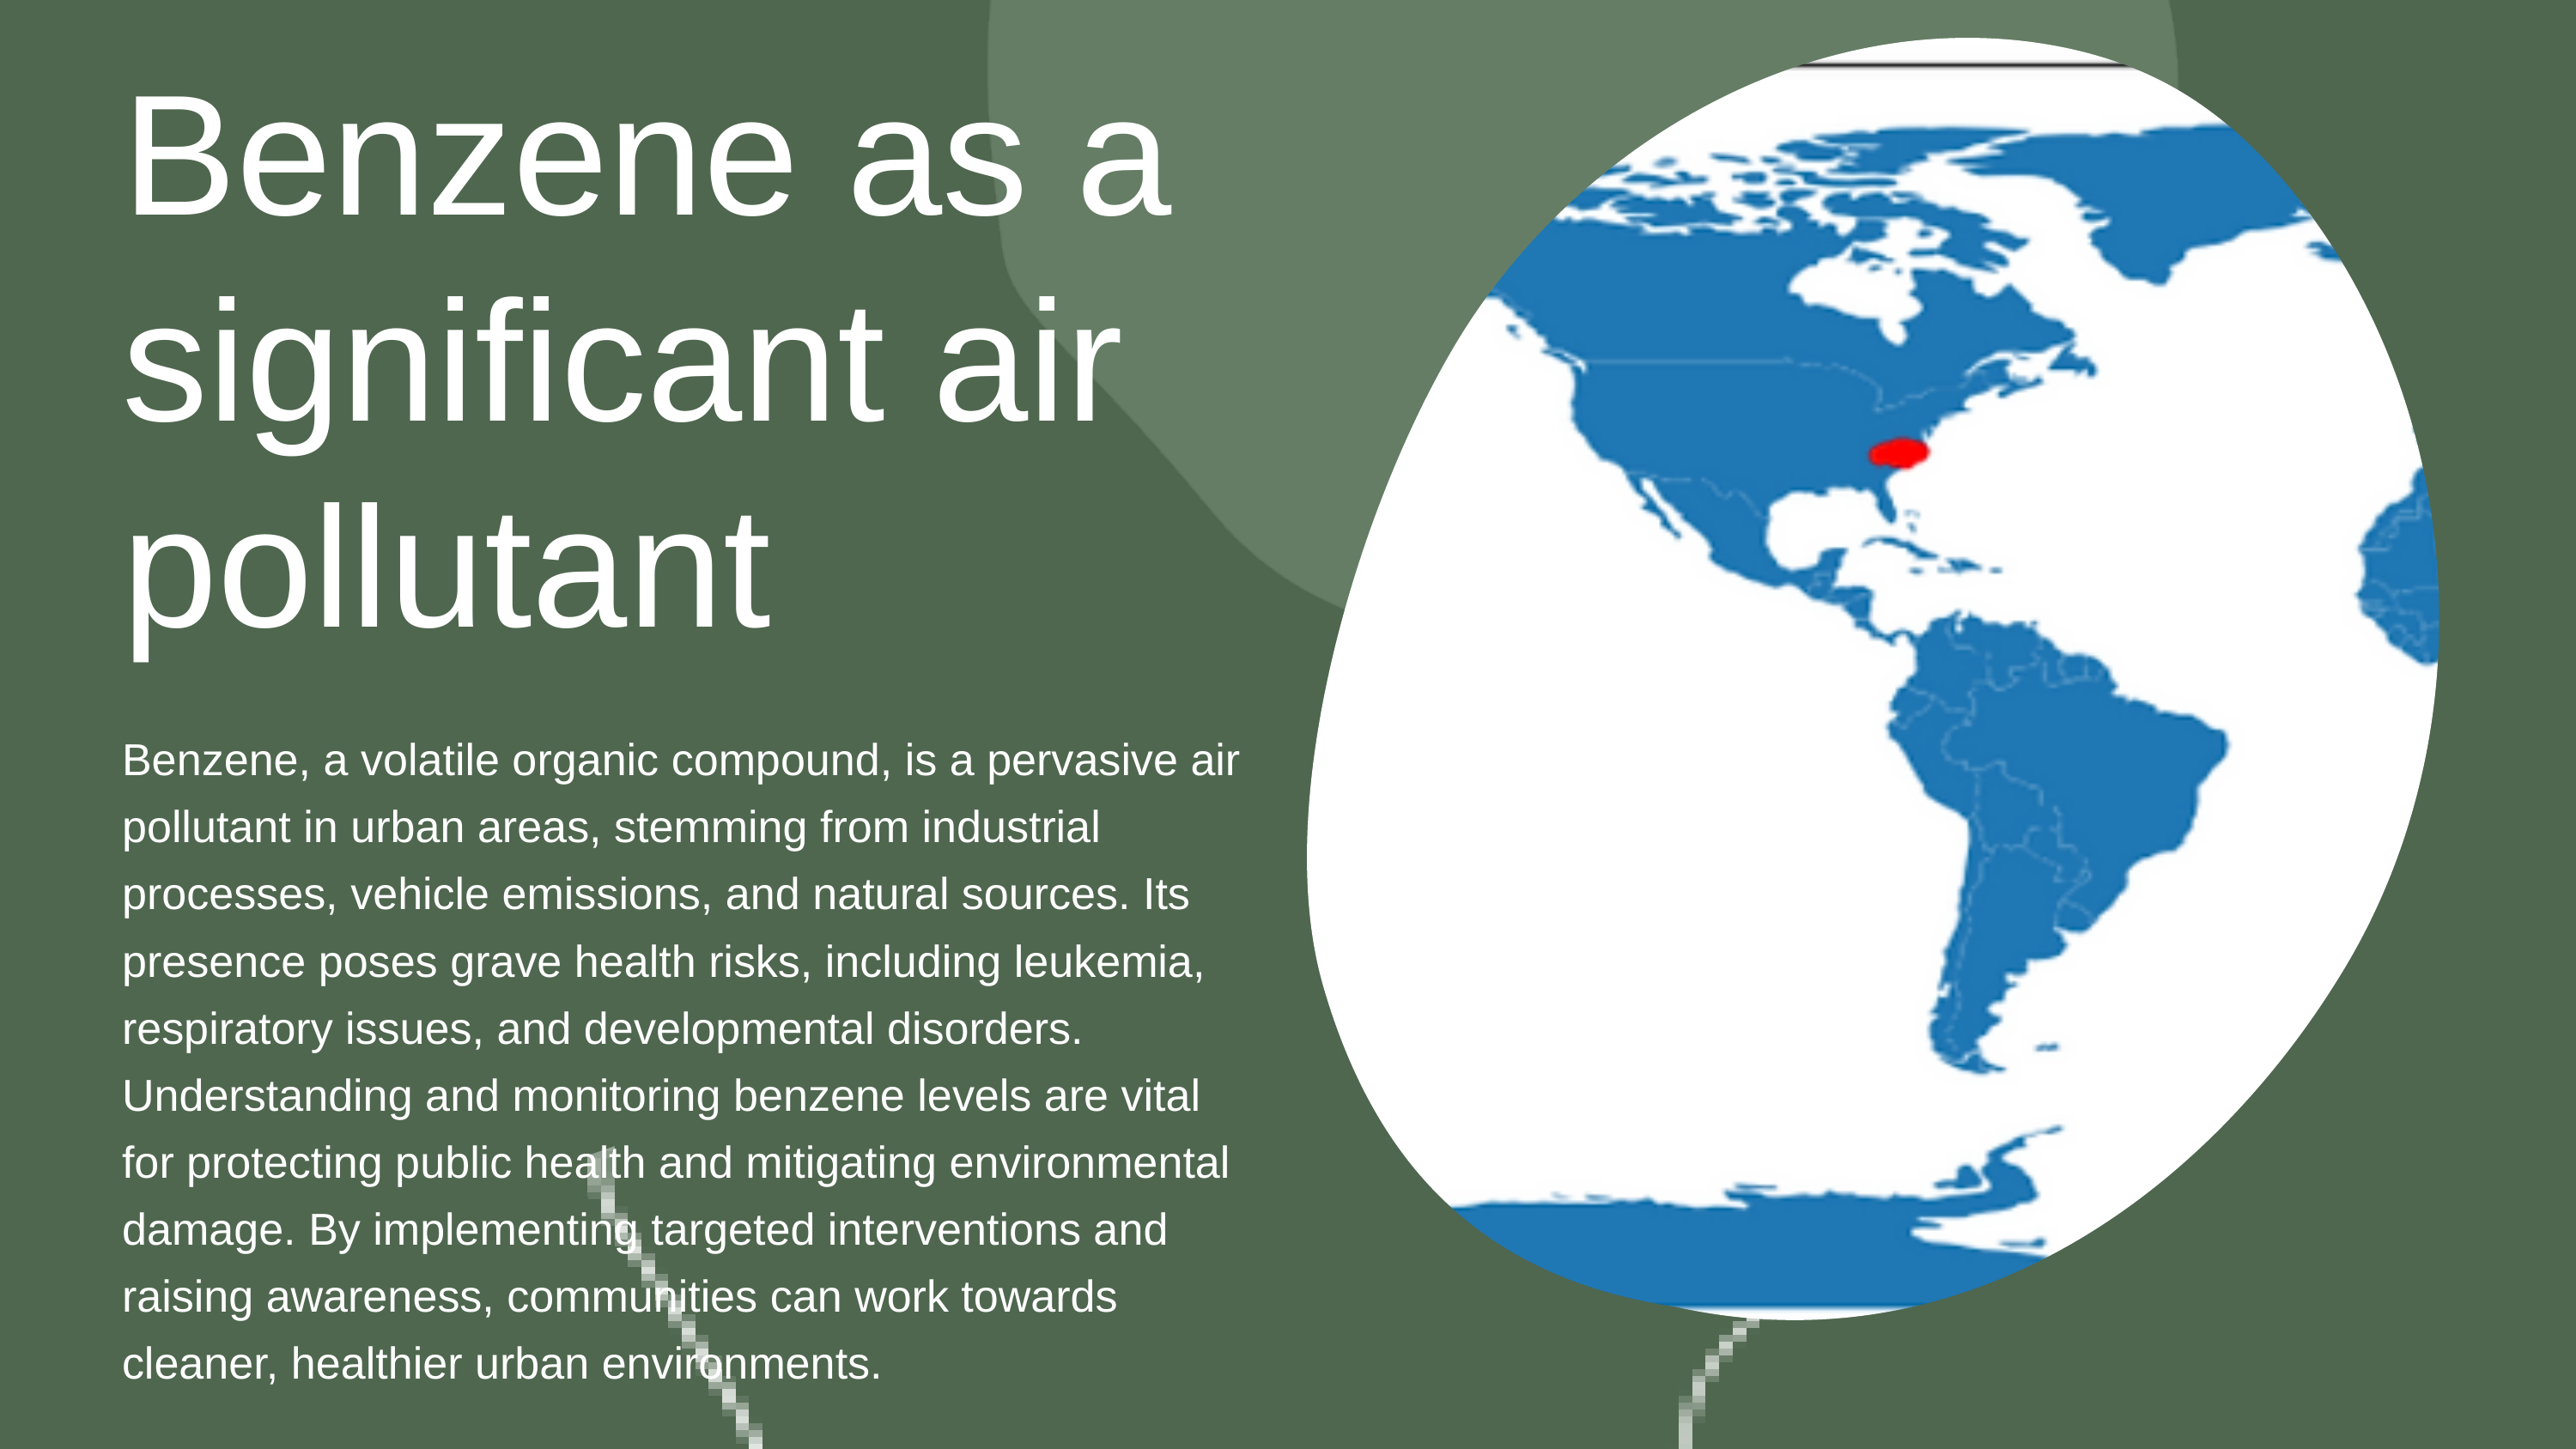

Benzene as a significant air pollutant

Benzene, a volatile organic compound, is a pervasive air pollutant in urban areas, stemming from industrial processes, vehicle emissions, and natural sources. Its presence poses grave health risks, including leukemia, respiratory issues, and developmental disorders. Understanding and monitoring benzene levels are vital for protecting public health and mitigating environmental damage. By implementing targeted interventions and raising awareness, communities can work towards cleaner, healthier urban environments.